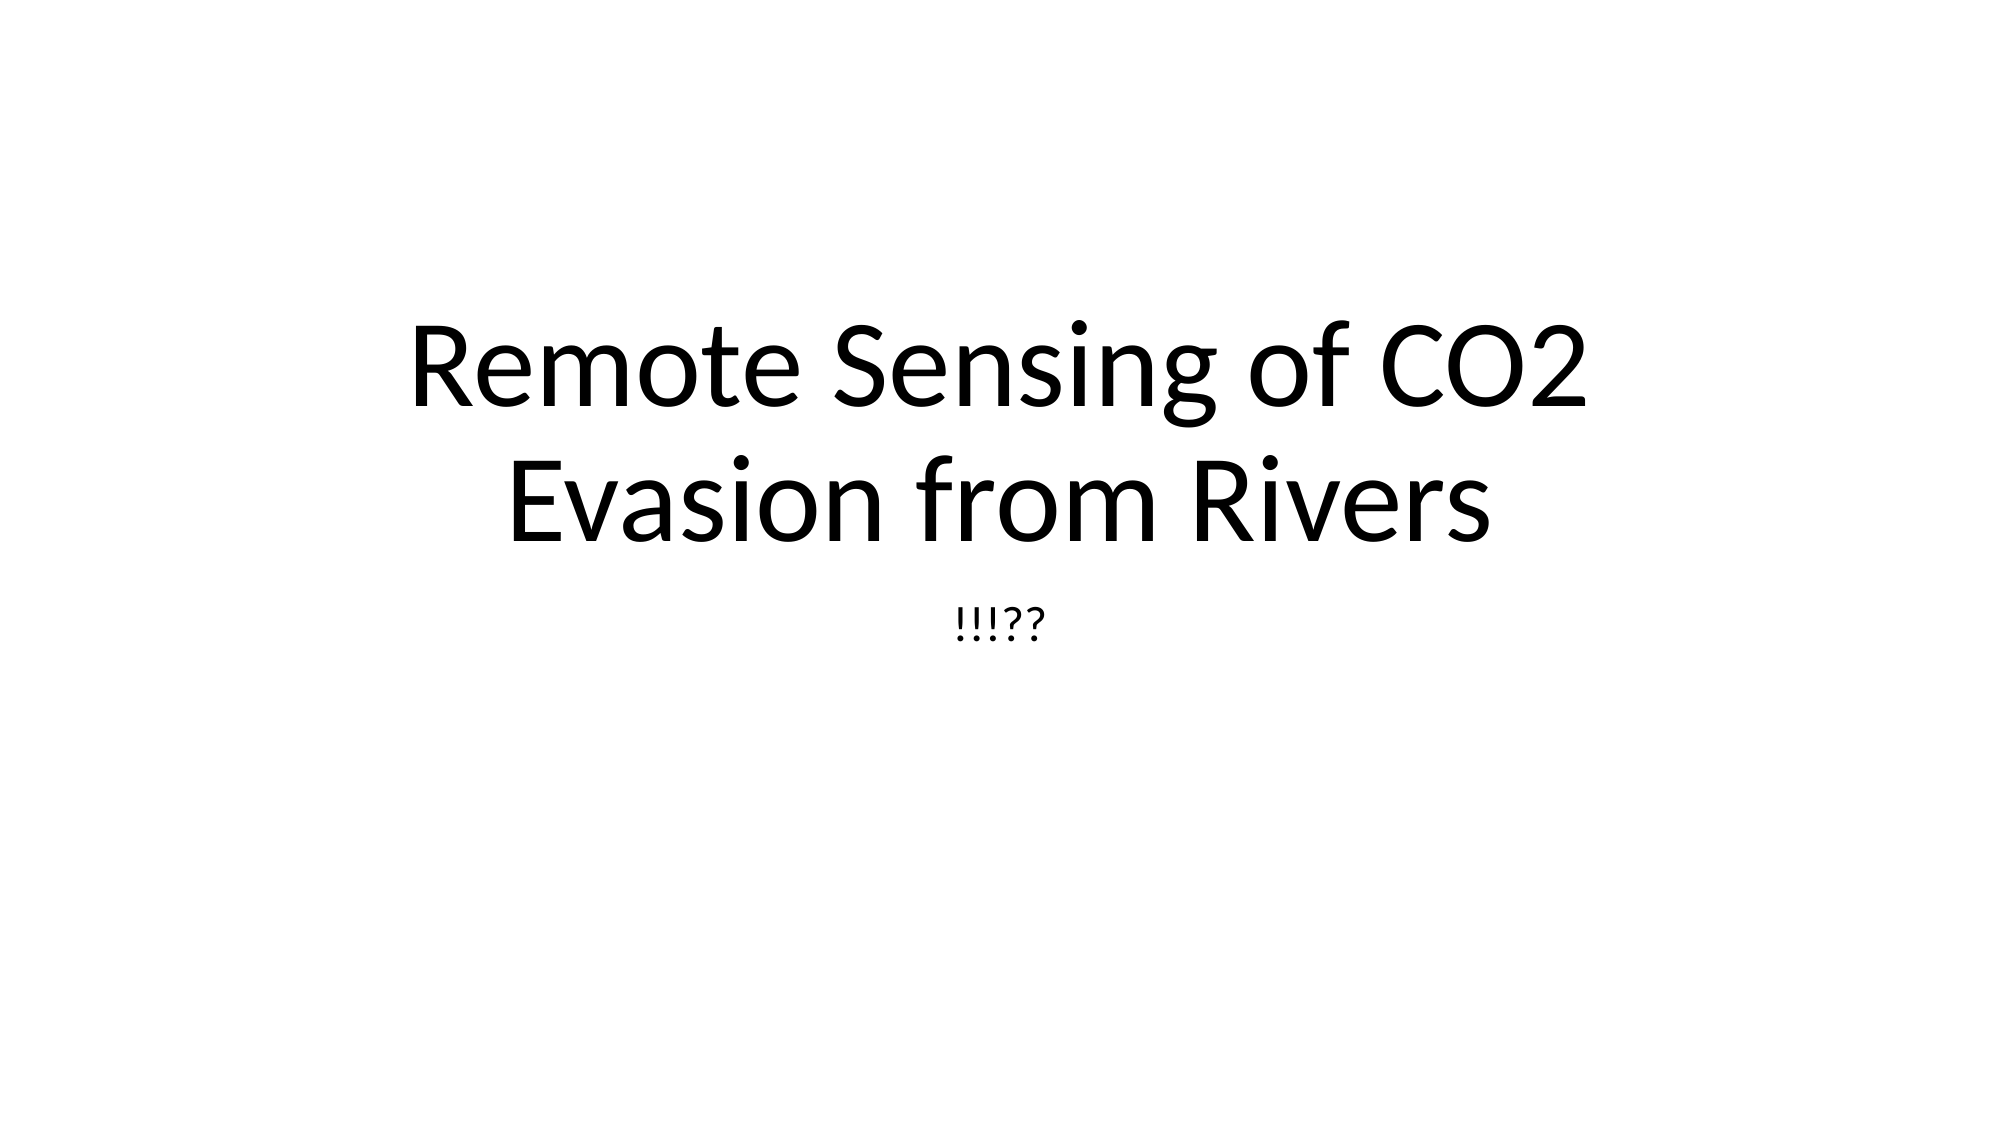

# Remote Sensing of CO2 Evasion from Rivers
!!!??